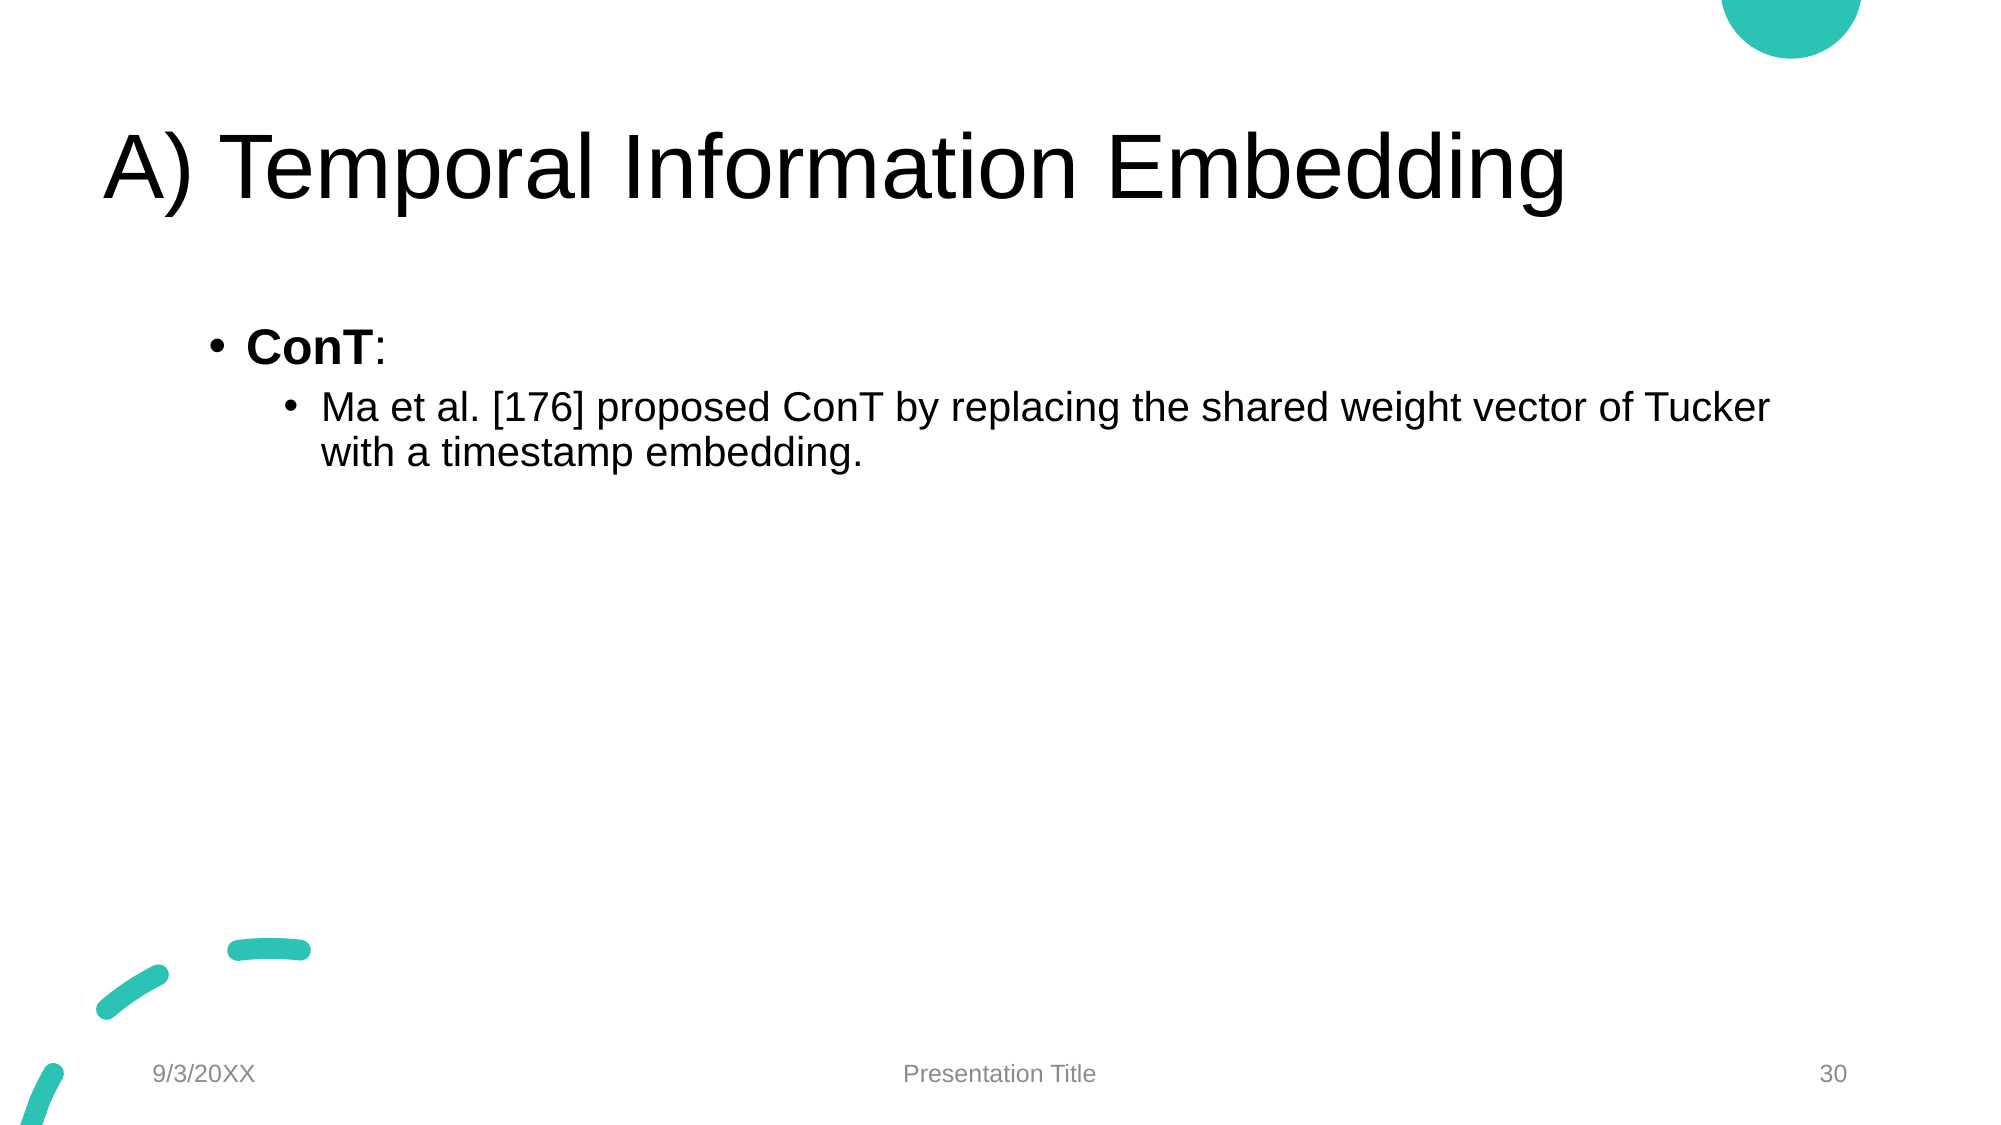

# A) Temporal Information Embedding
ConT:
Ma et al. [176] proposed ConT by replacing the shared weight vector of Tucker with a timestamp embedding.
9/3/20XX
Presentation Title
30